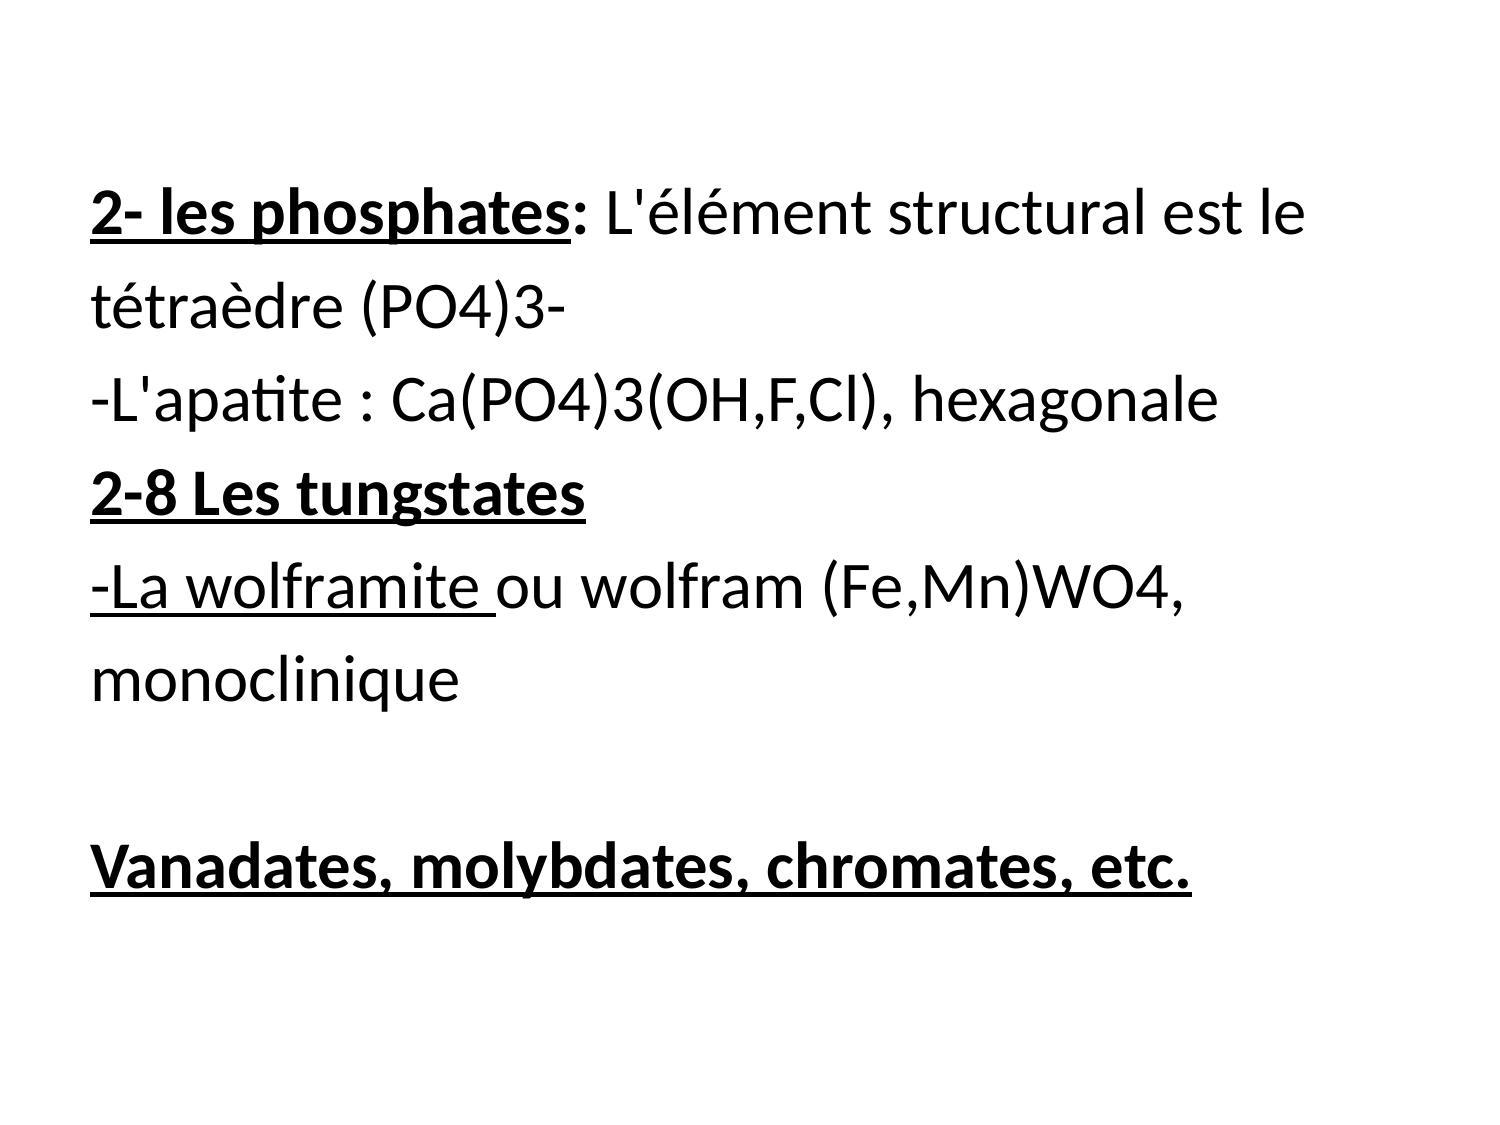

2- les phosphates: L'élément structural est le
tétraèdre (PO4)3-
-L'apatite : Ca(PO4)3(OH,F,Cl), hexagonale
2-8 Les tungstates
-La wolframite ou wolfram (Fe,Mn)WO4,
monoclinique

Vanadates, molybdates, chromates, etc.